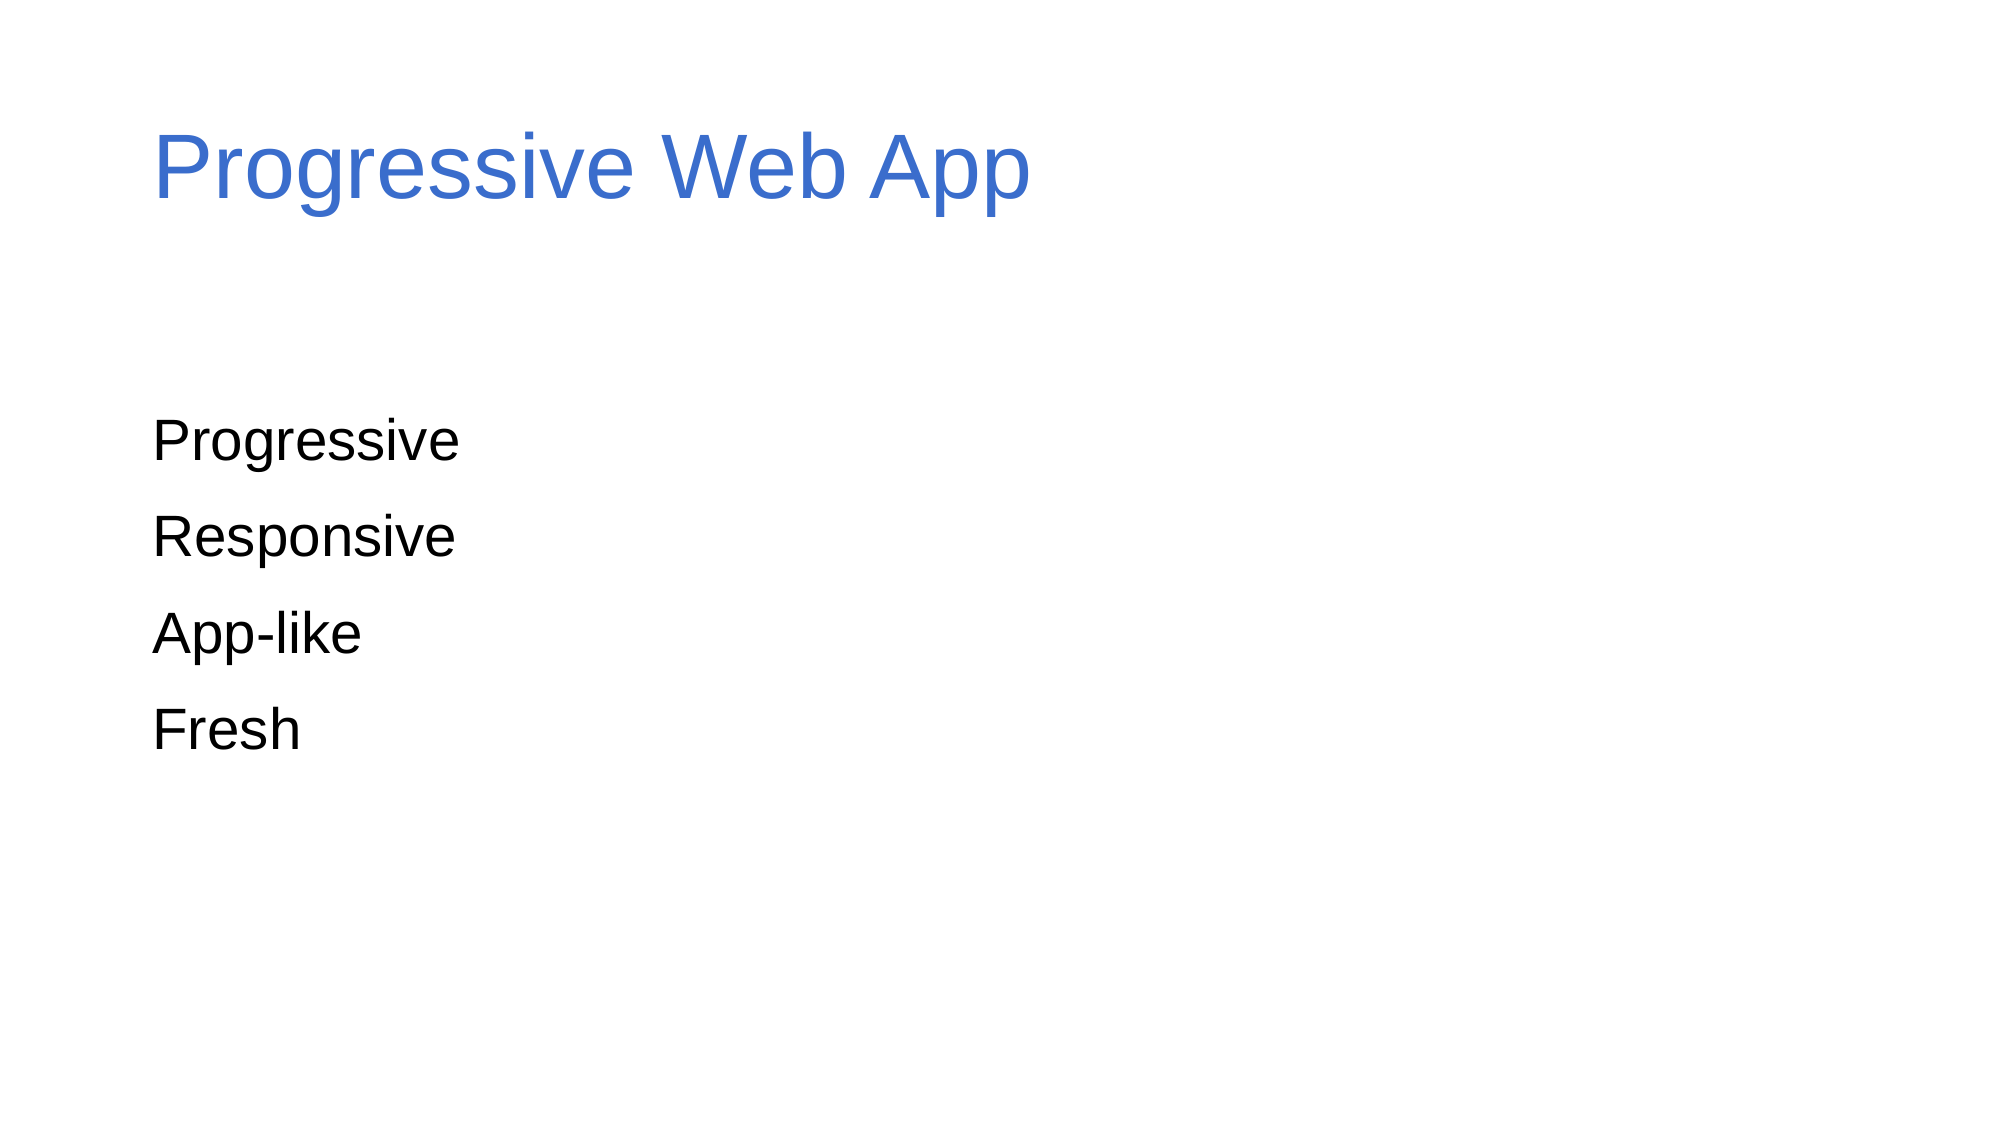

# Progressive Web App

Progressive
Responsive
App-like
Fresh